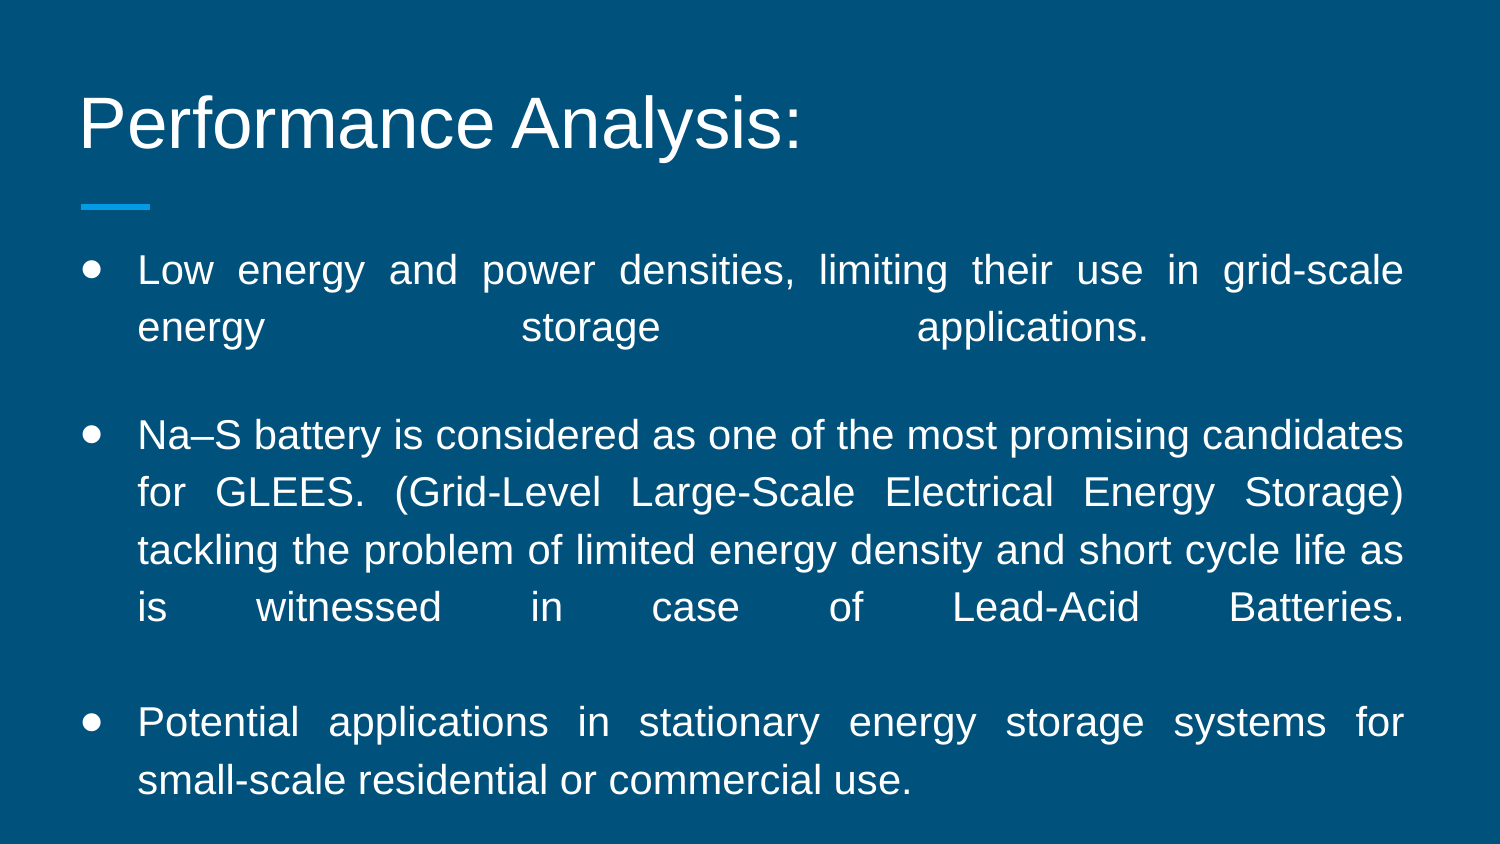

# Performance Analysis:
Low energy and power densities, limiting their use in grid-scale energy storage applications.
Na–S battery is considered as one of the most promising candidates for GLEES. (Grid-Level Large-Scale Electrical Energy Storage) tackling the problem of limited energy density and short cycle life as is witnessed in case of Lead-Acid Batteries.
Potential applications in stationary energy storage systems for small-scale residential or commercial use.